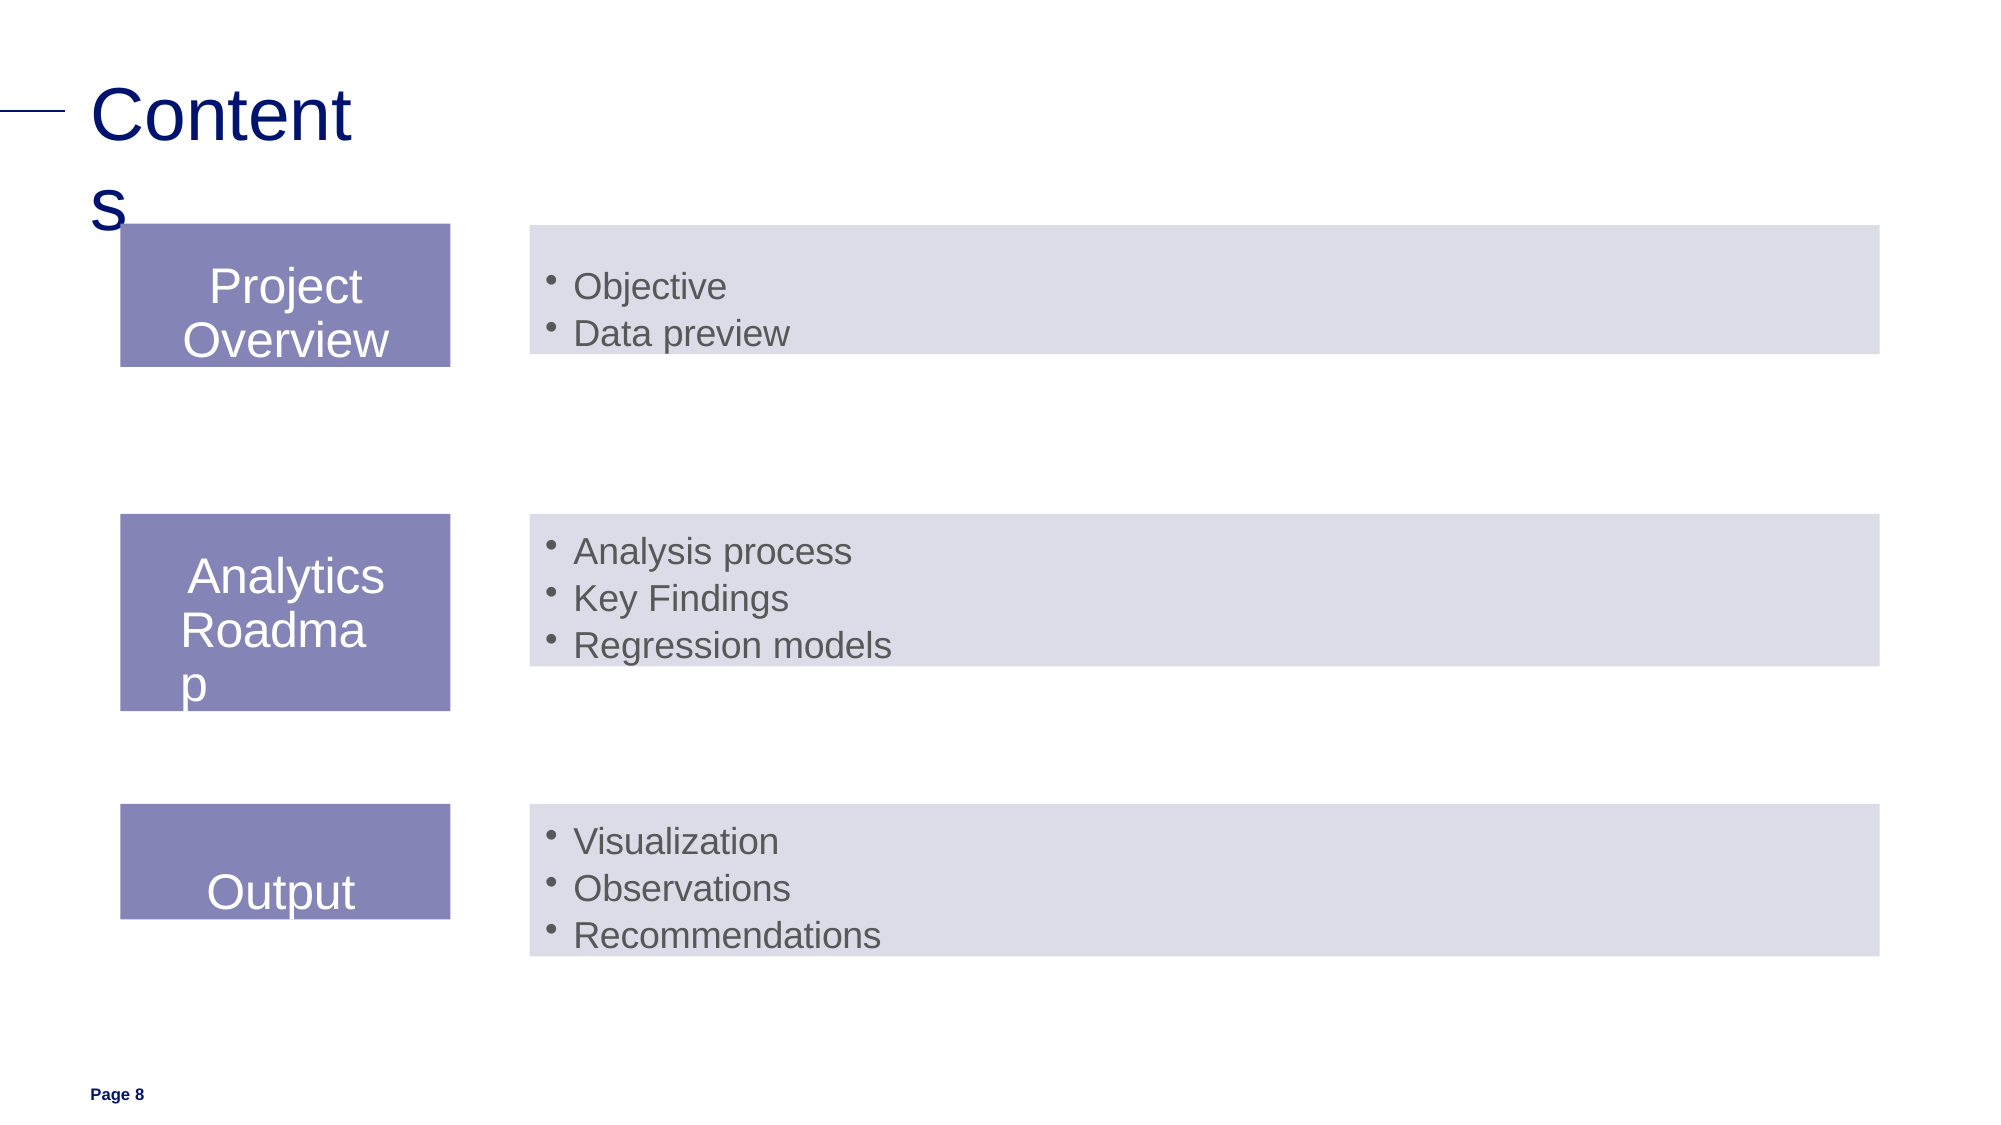

# Contents
Project Overview
Objective
Data preview
Analytics Roadmap
Analysis process
Key Findings
Regression models
Output
Visualization
Observations
Recommendations
Page 8